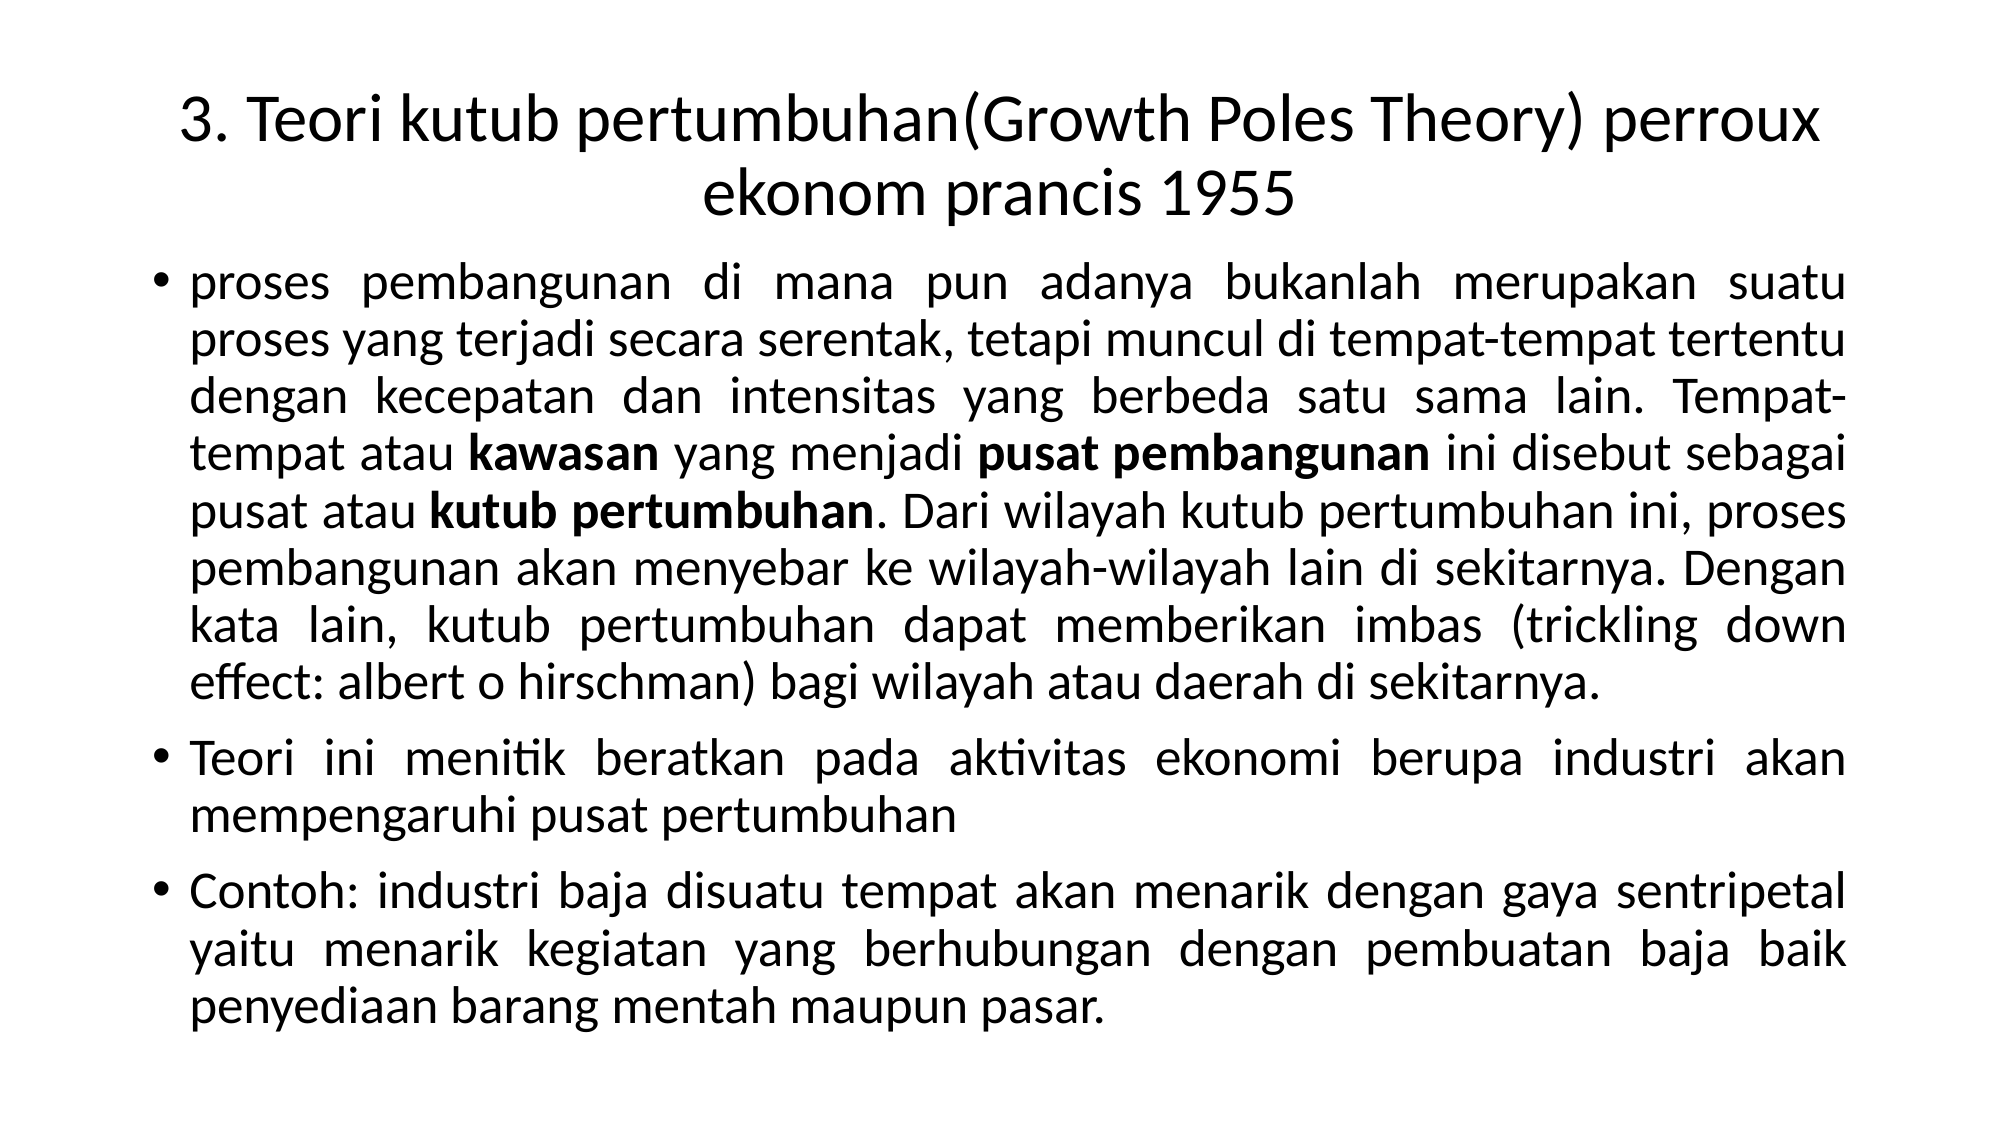

# 3. Teori kutub pertumbuhan(Growth Poles Theory) perroux ekonom prancis 1955
proses pembangunan di mana pun adanya bukanlah merupakan suatu proses yang terjadi secara serentak, tetapi muncul di tempat-tempat tertentu dengan kecepatan dan intensitas yang berbeda satu sama lain. Tempat-tempat atau kawasan yang menjadi pusat pembangunan ini disebut sebagai pusat atau kutub pertumbuhan. Dari wilayah kutub pertumbuhan ini, proses pembangunan akan menyebar ke wilayah-wilayah lain di sekitarnya. Dengan kata lain, kutub pertumbuhan dapat memberikan imbas (trickling down effect: albert o hirschman) bagi wilayah atau daerah di sekitarnya.
Teori ini menitik beratkan pada aktivitas ekonomi berupa industri akan mempengaruhi pusat pertumbuhan
Contoh: industri baja disuatu tempat akan menarik dengan gaya sentripetal yaitu menarik kegiatan yang berhubungan dengan pembuatan baja baik penyediaan barang mentah maupun pasar.